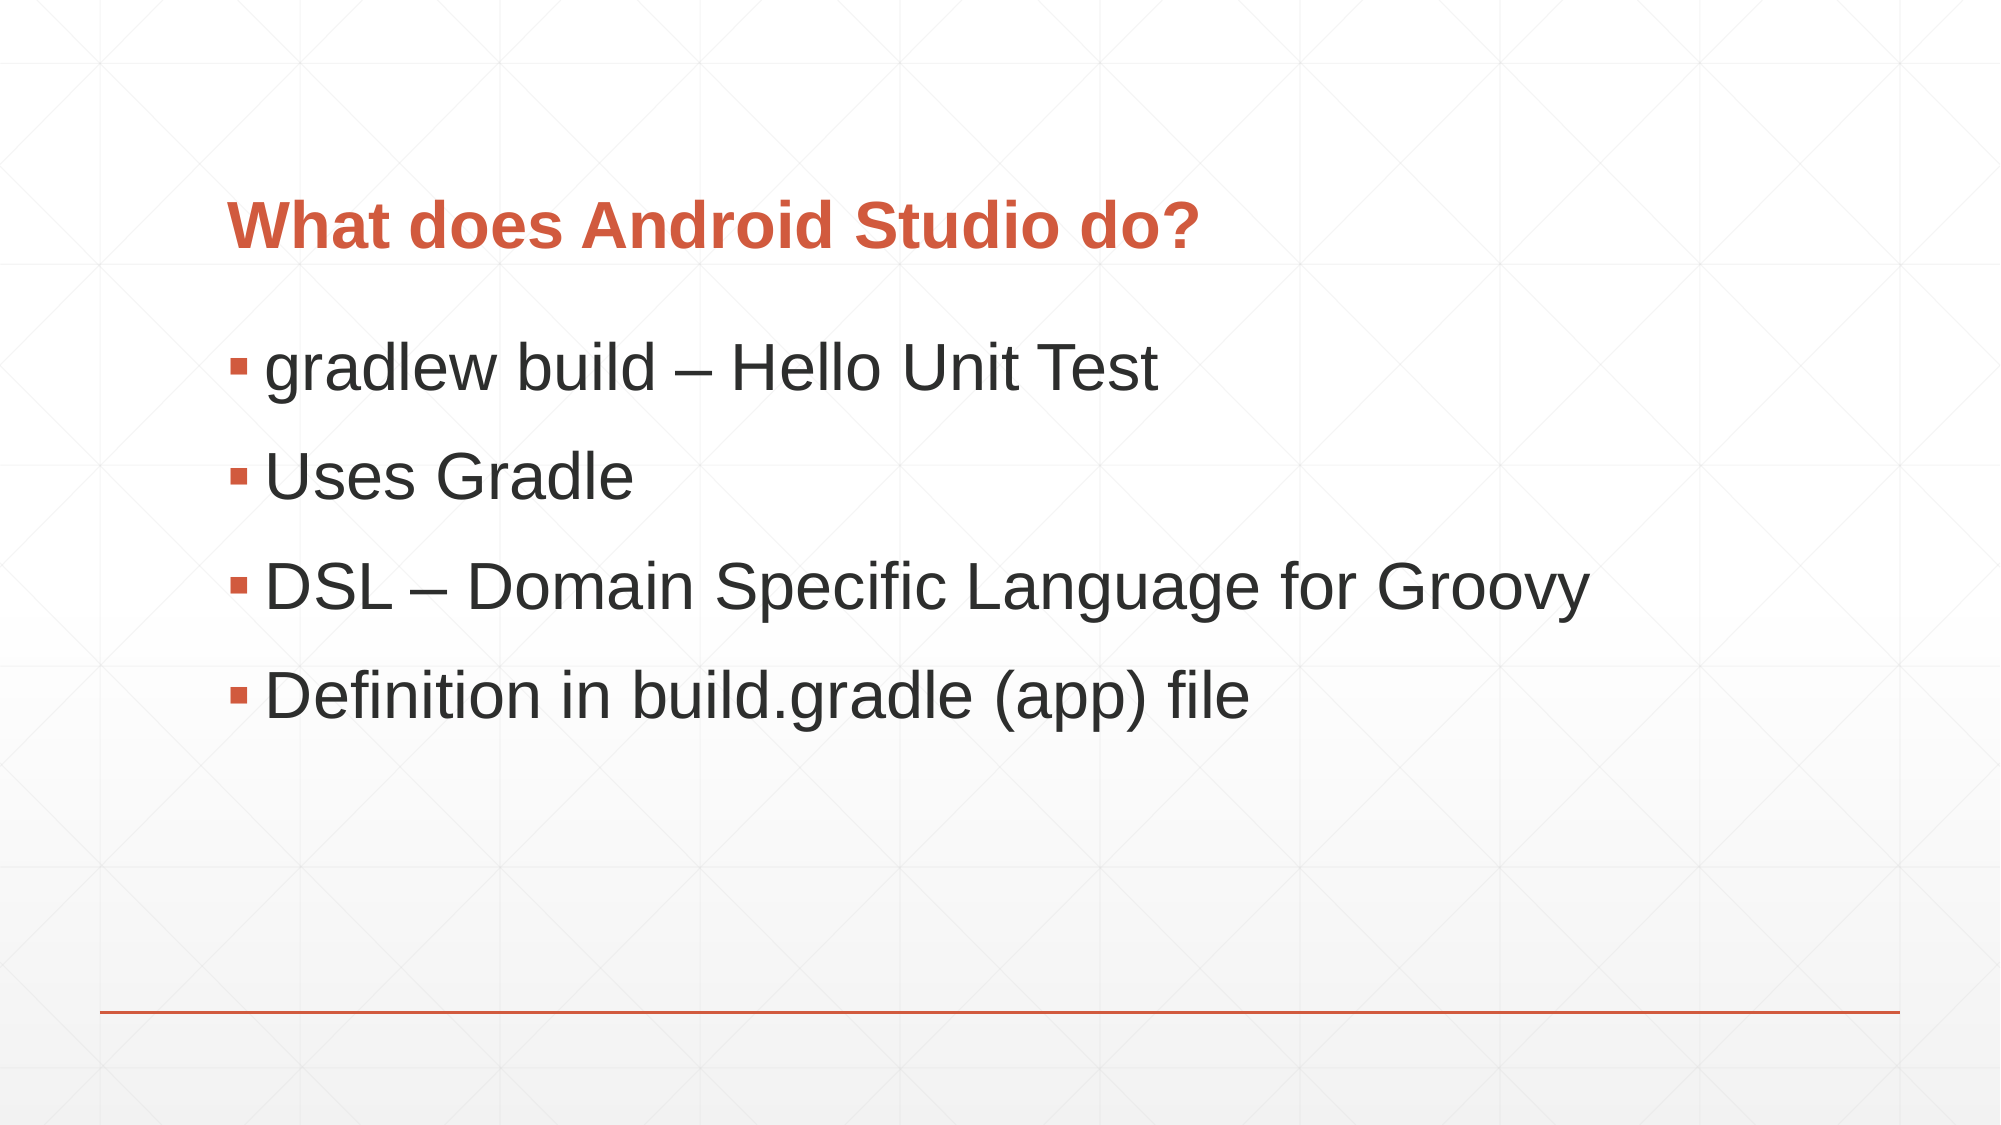

# What does Android Studio do?
gradlew build – Hello Unit Test
Uses Gradle
DSL – Domain Specific Language for Groovy
Definition in build.gradle (app) file